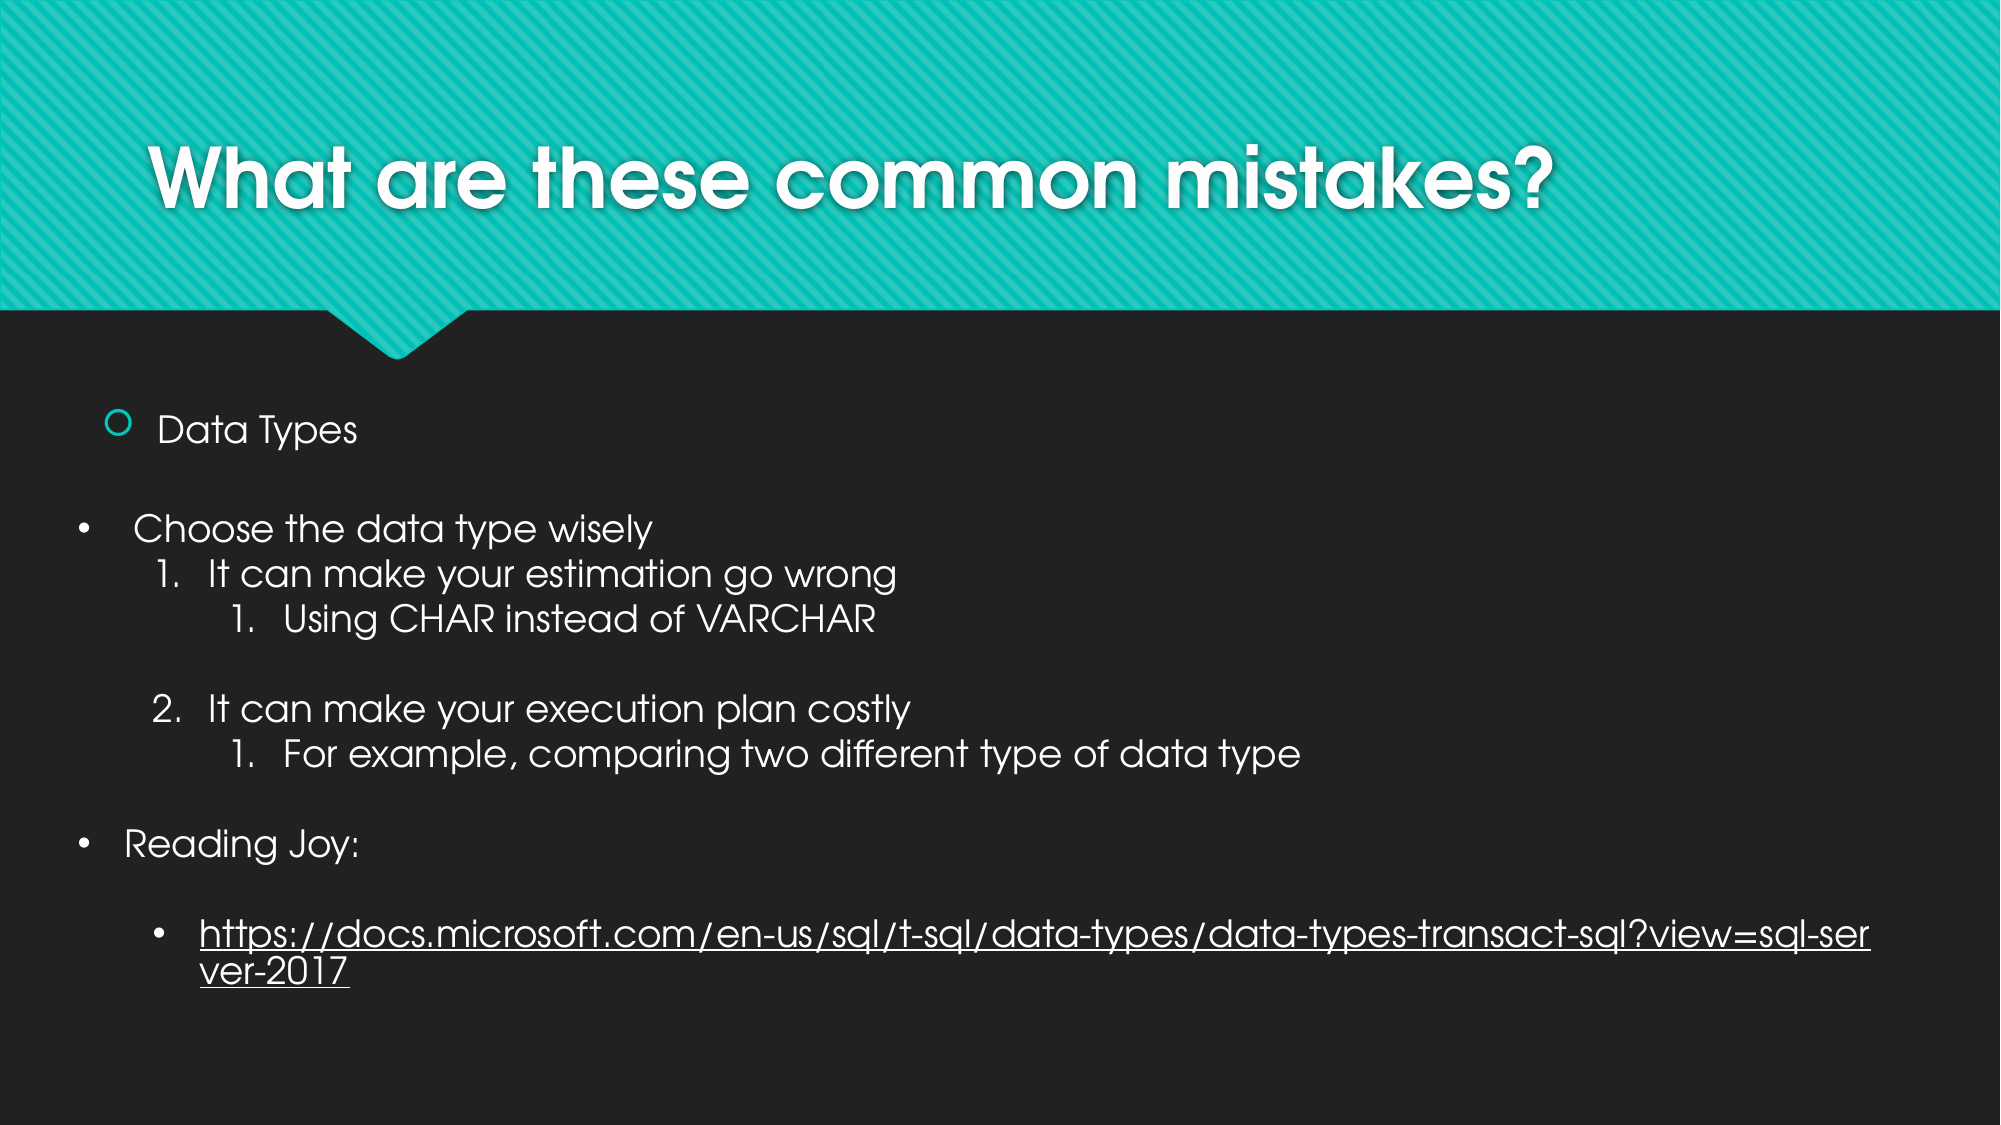

# What are these common mistakes?
Data Types
Choose the data type wisely
It can make your estimation go wrong
Using CHAR instead of VARCHAR

It can make your execution plan costly
For example, comparing two different type of data type

Reading Joy:

https://docs.microsoft.com/en-us/sql/t-sql/data-types/data-types-transact-sql?view=sql-server-2017